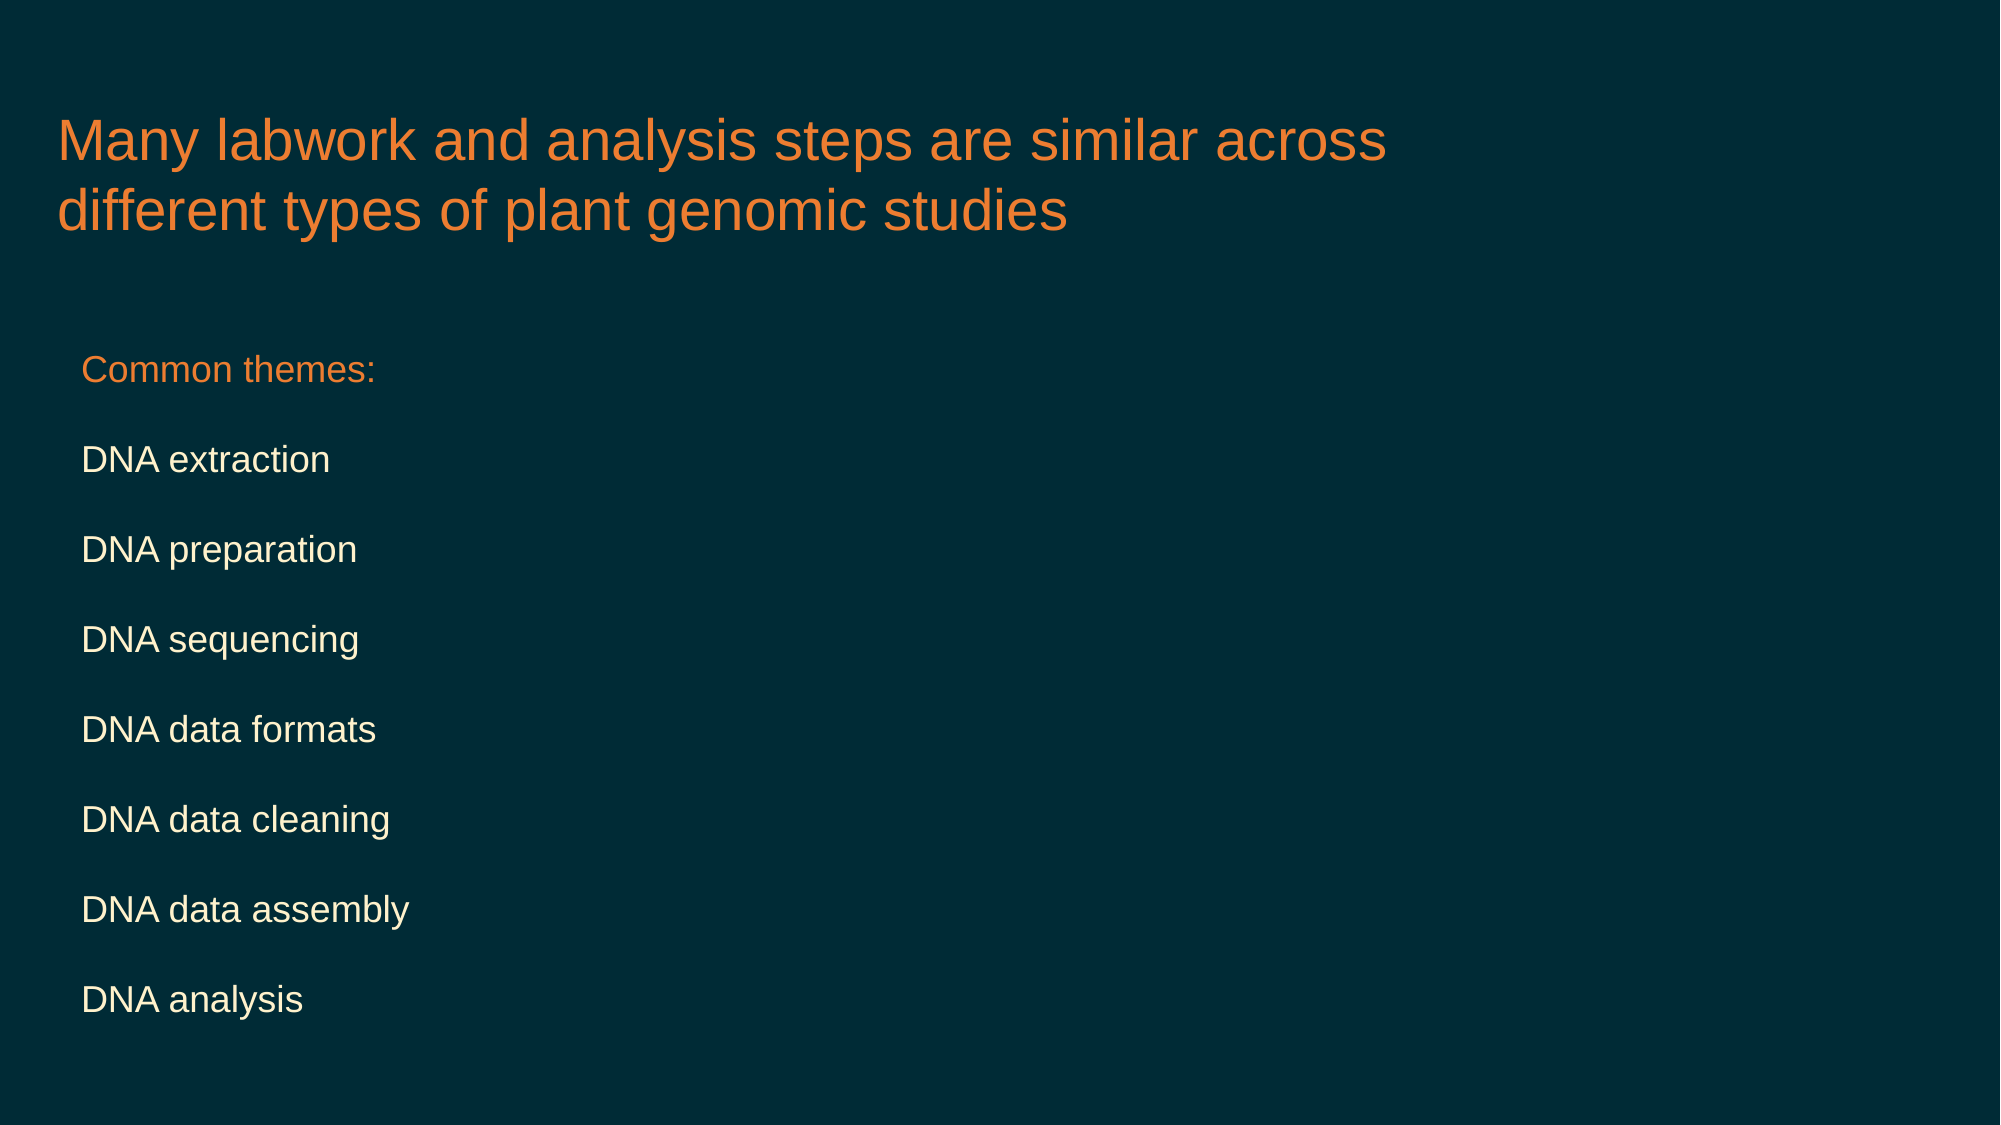

Many labwork and analysis steps are similar across
different types of plant genomic studies
Common themes:

DNA extraction

DNA preparation

DNA sequencing

DNA data formats

DNA data cleaning

DNA data assembly

DNA analysis